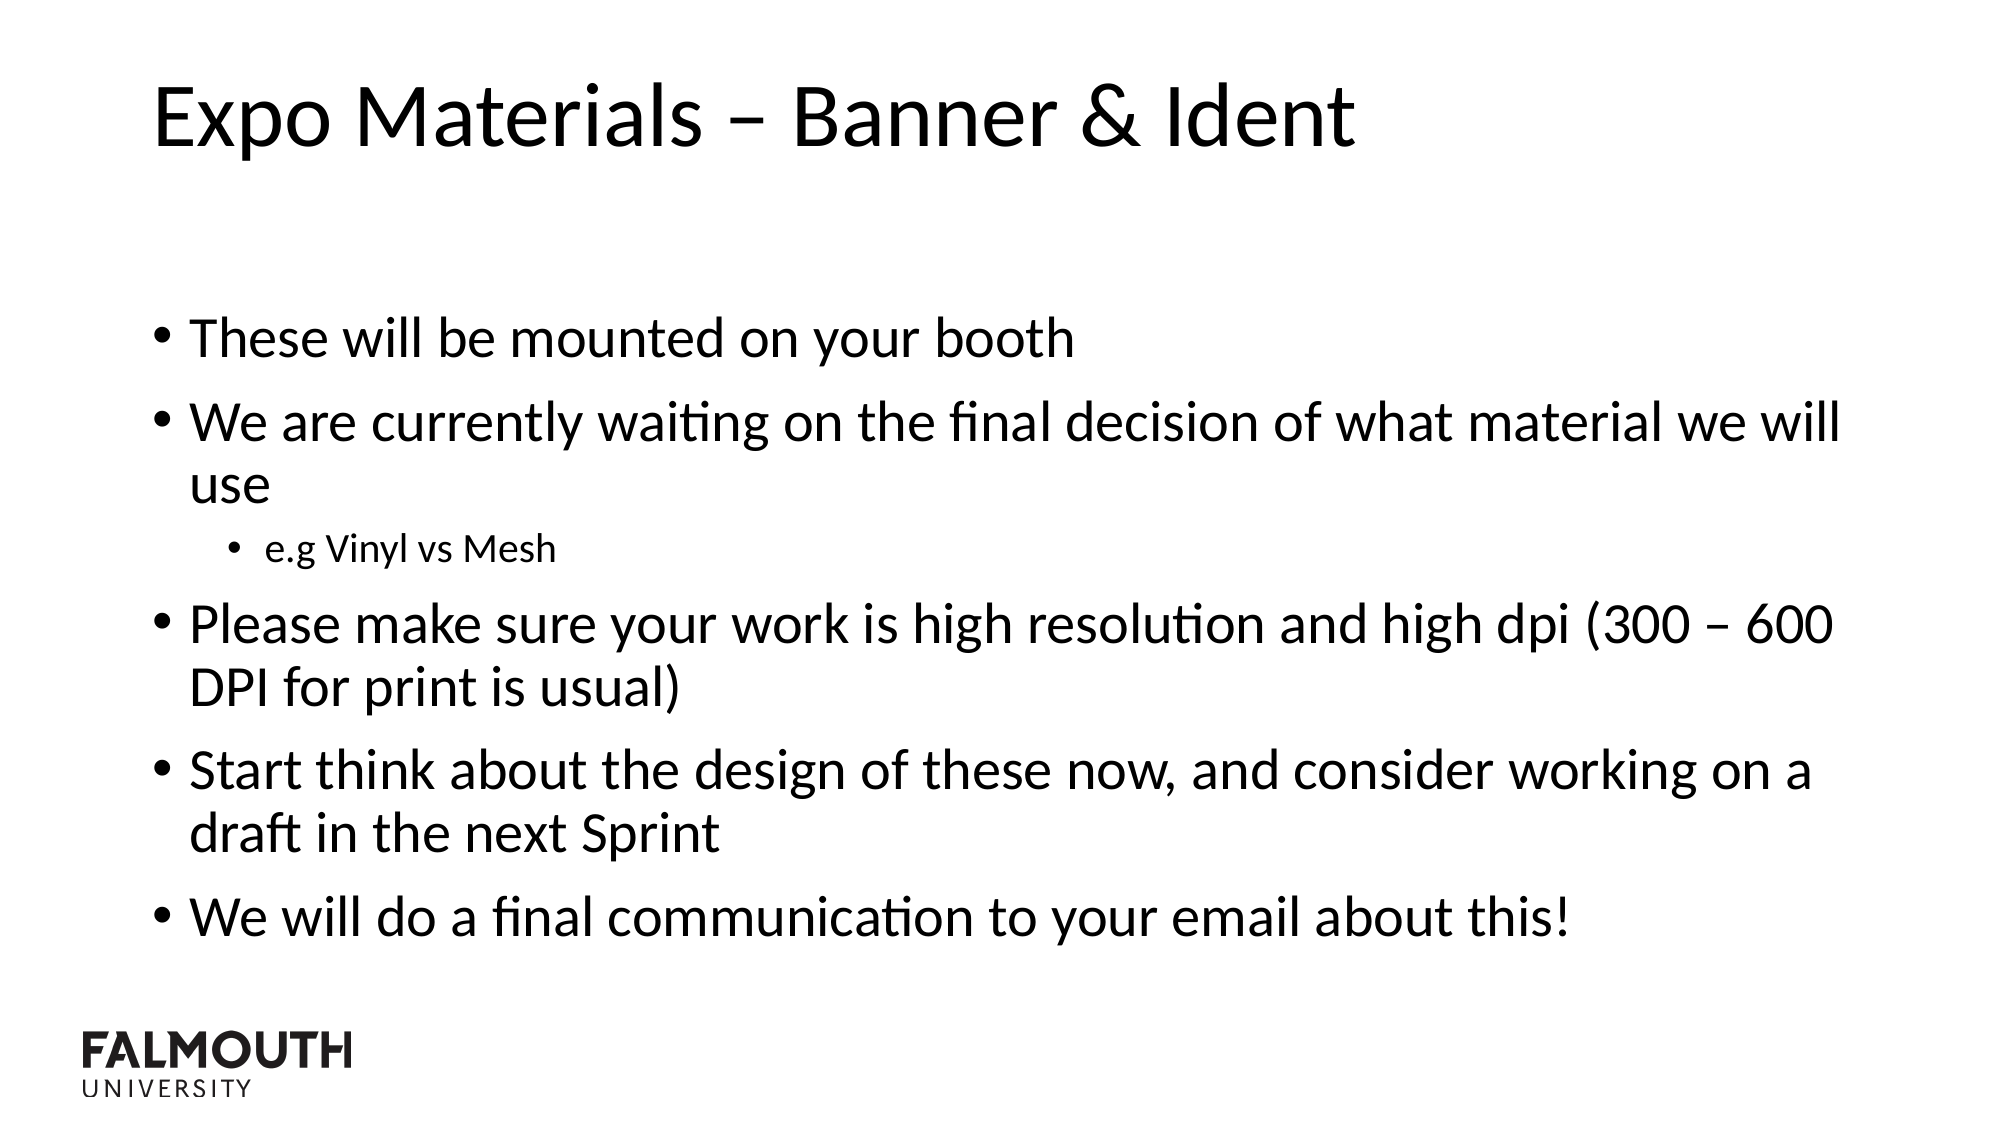

Expo Materials – Banner & Ident
These will be mounted on your booth
We are currently waiting on the final decision of what material we will use
e.g Vinyl vs Mesh
Please make sure your work is high resolution and high dpi (300 – 600 DPI for print is usual)
Start think about the design of these now, and consider working on a draft in the next Sprint
We will do a final communication to your email about this!